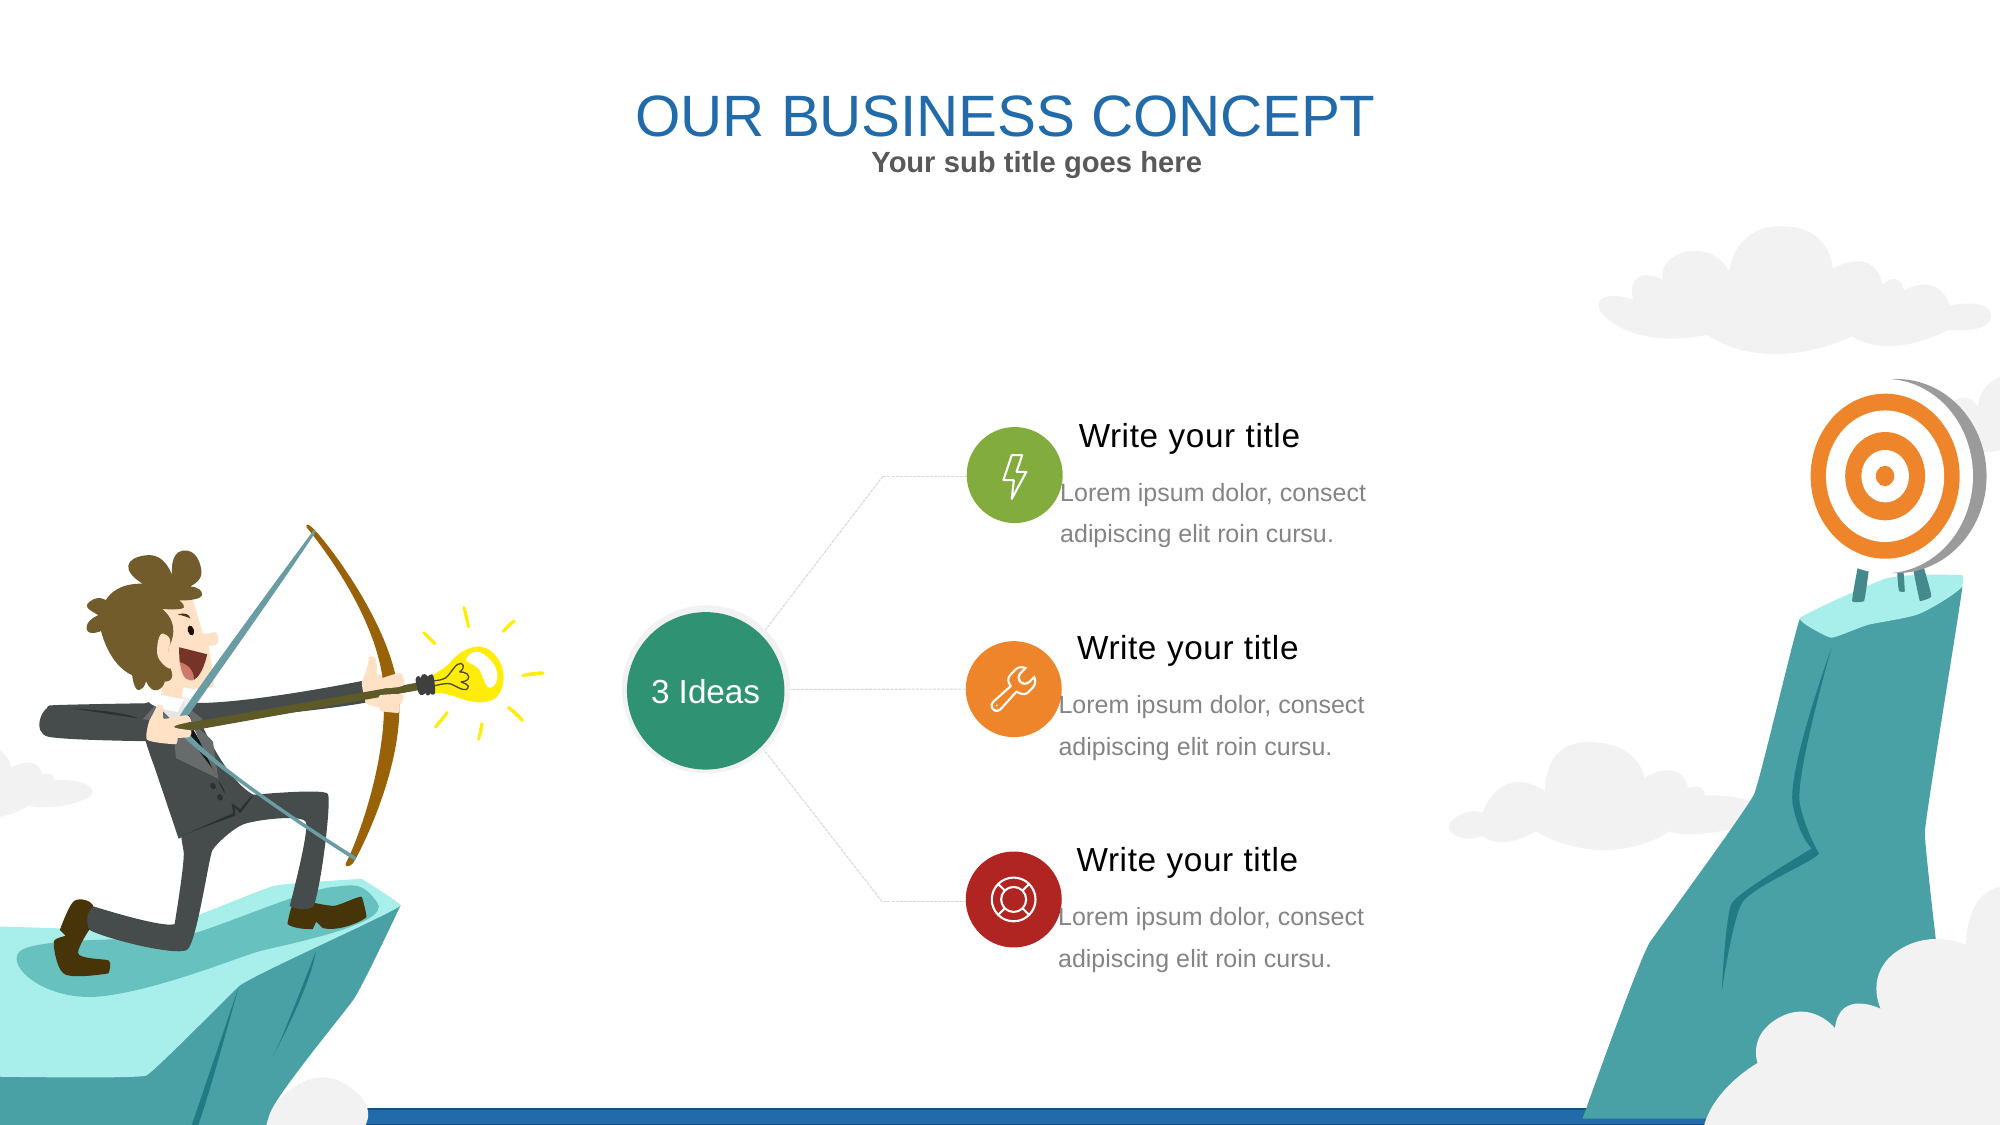

OUR BUSINESS CONCEPT
Your sub title goes here

Write your title
Lorem ipsum dolor, consect
adipiscing elit roin cursu.

3 Ideas
Write your title
Lorem ipsum dolor, consect
adipiscing elit roin cursu.

Write your title
Lorem ipsum dolor, consect
adipiscing elit roin cursu.